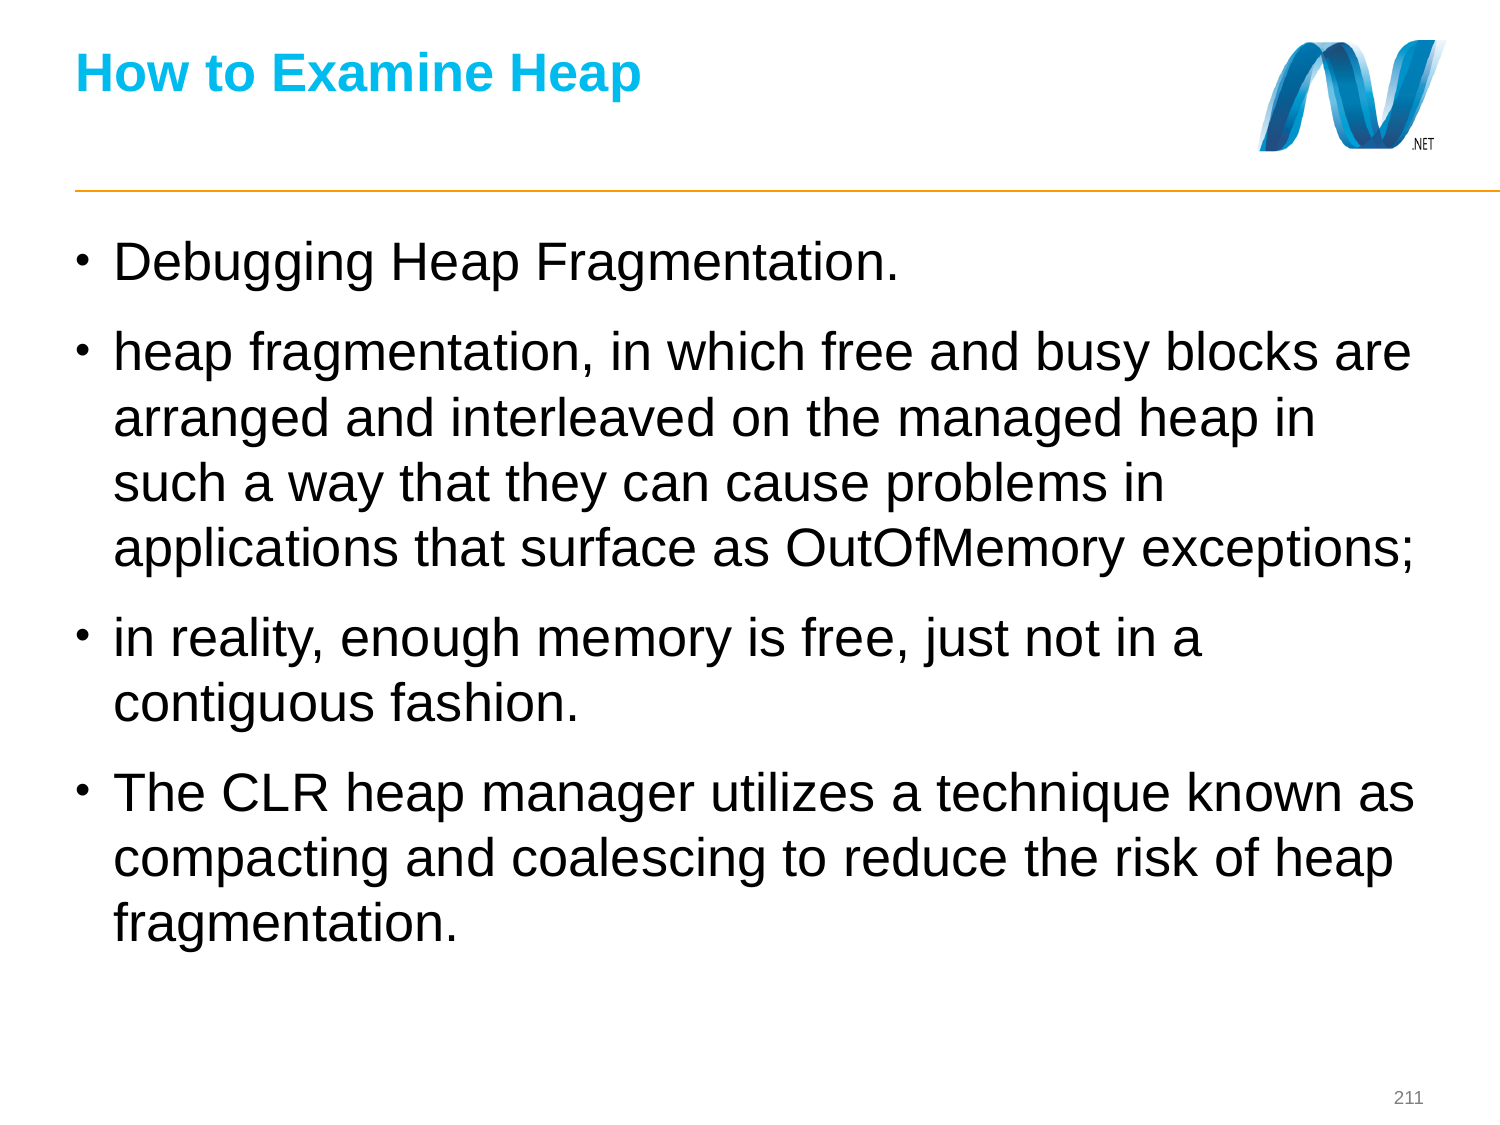

# How to Examine Heap
Debugging Heap Fragmentation.
heap fragmentation, in which free and busy blocks are arranged and interleaved on the managed heap in such a way that they can cause problems in applications that surface as OutOfMemory exceptions;
in reality, enough memory is free, just not in a contiguous fashion.
The CLR heap manager utilizes a technique known as compacting and coalescing to reduce the risk of heap fragmentation.